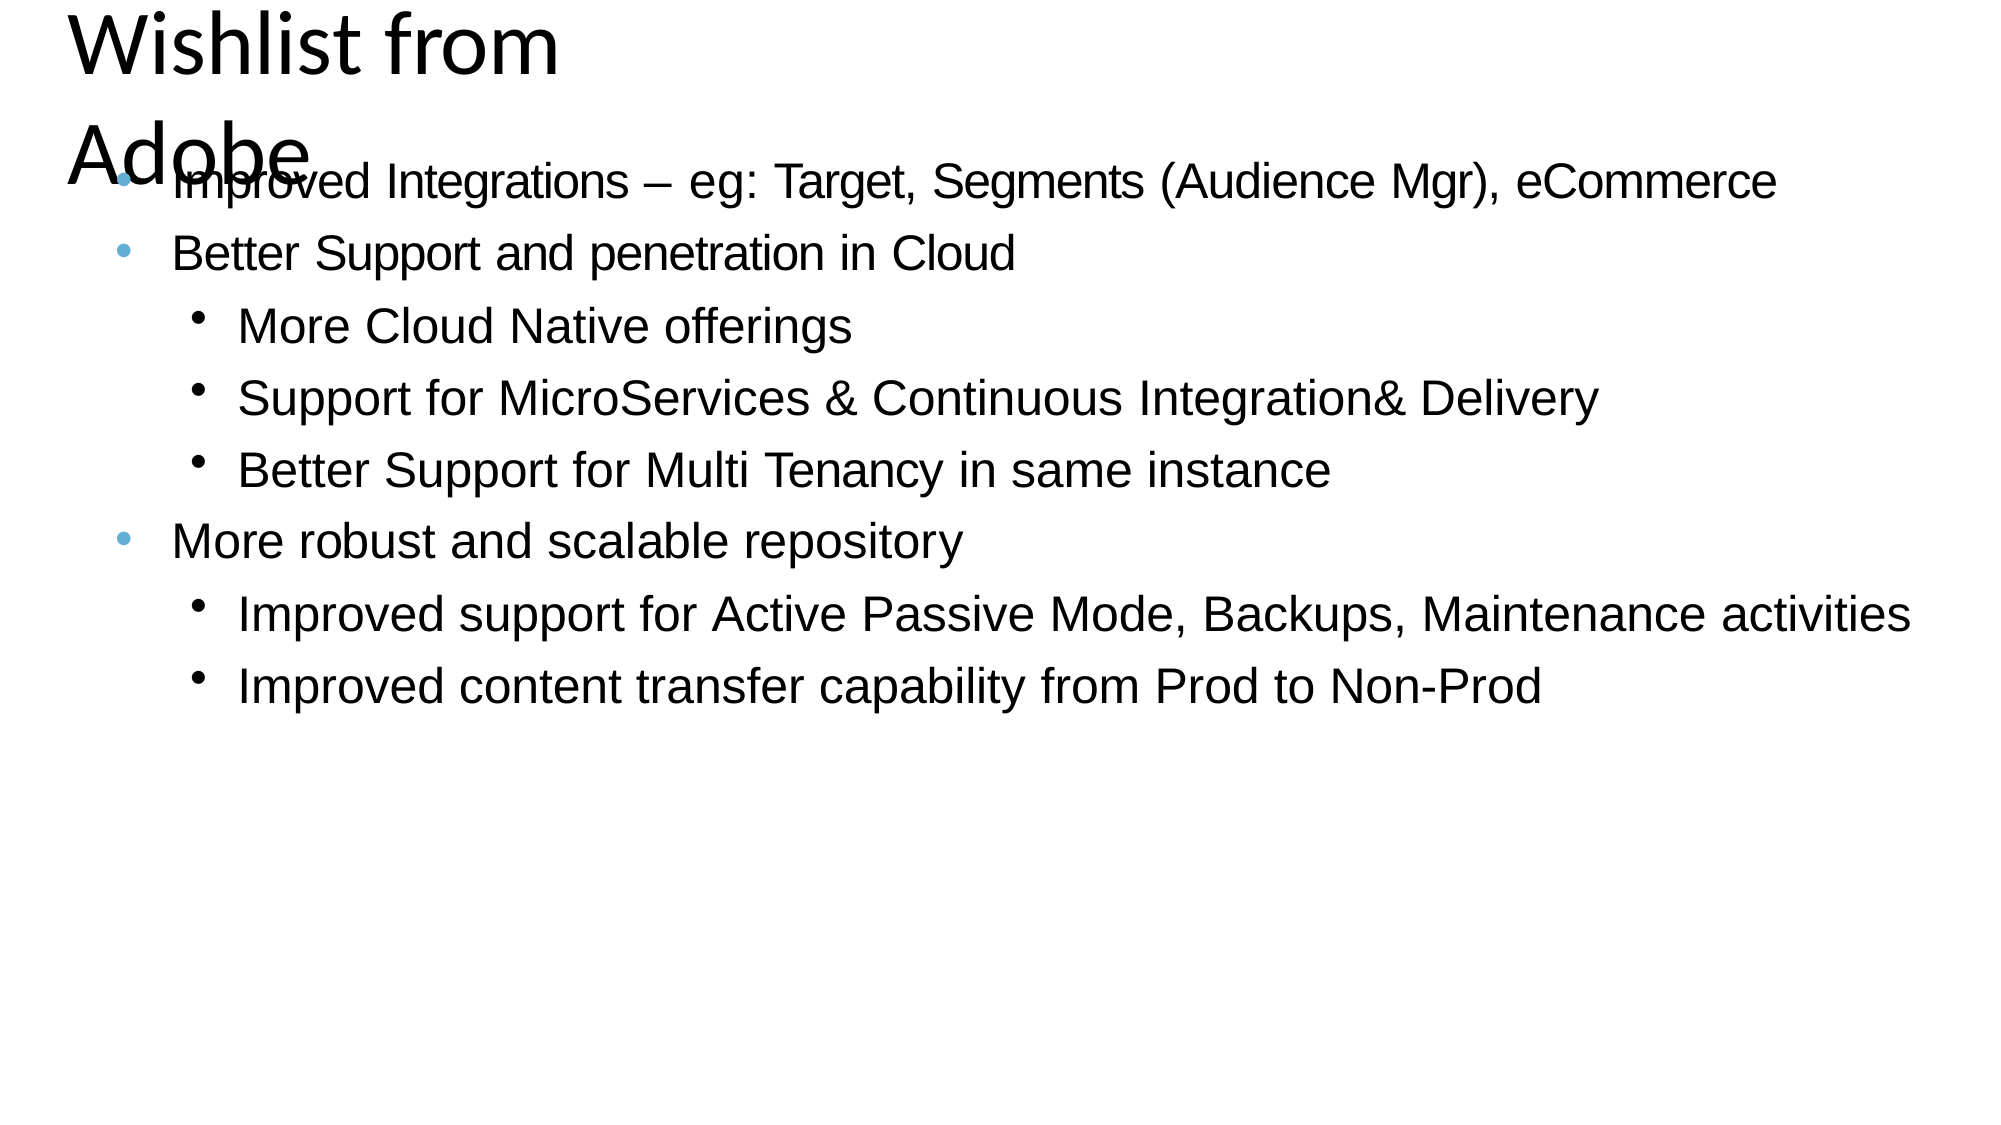

# Wishlist from Adobe
Improved Integrations – eg: Target, Segments (Audience Mgr), eCommerce
Better Support and penetration in Cloud
More Cloud Native offerings
Support for MicroServices & Continuous Integration& Delivery
Better Support for Multi Tenancy in same instance
More robust and scalable repository
Improved support for Active Passive Mode, Backups, Maintenance activities
Improved content transfer capability from Prod to Non-Prod
© 2016 Adobe Systems Incorporated. All Rights Reserved. Adobe Confidential.
42